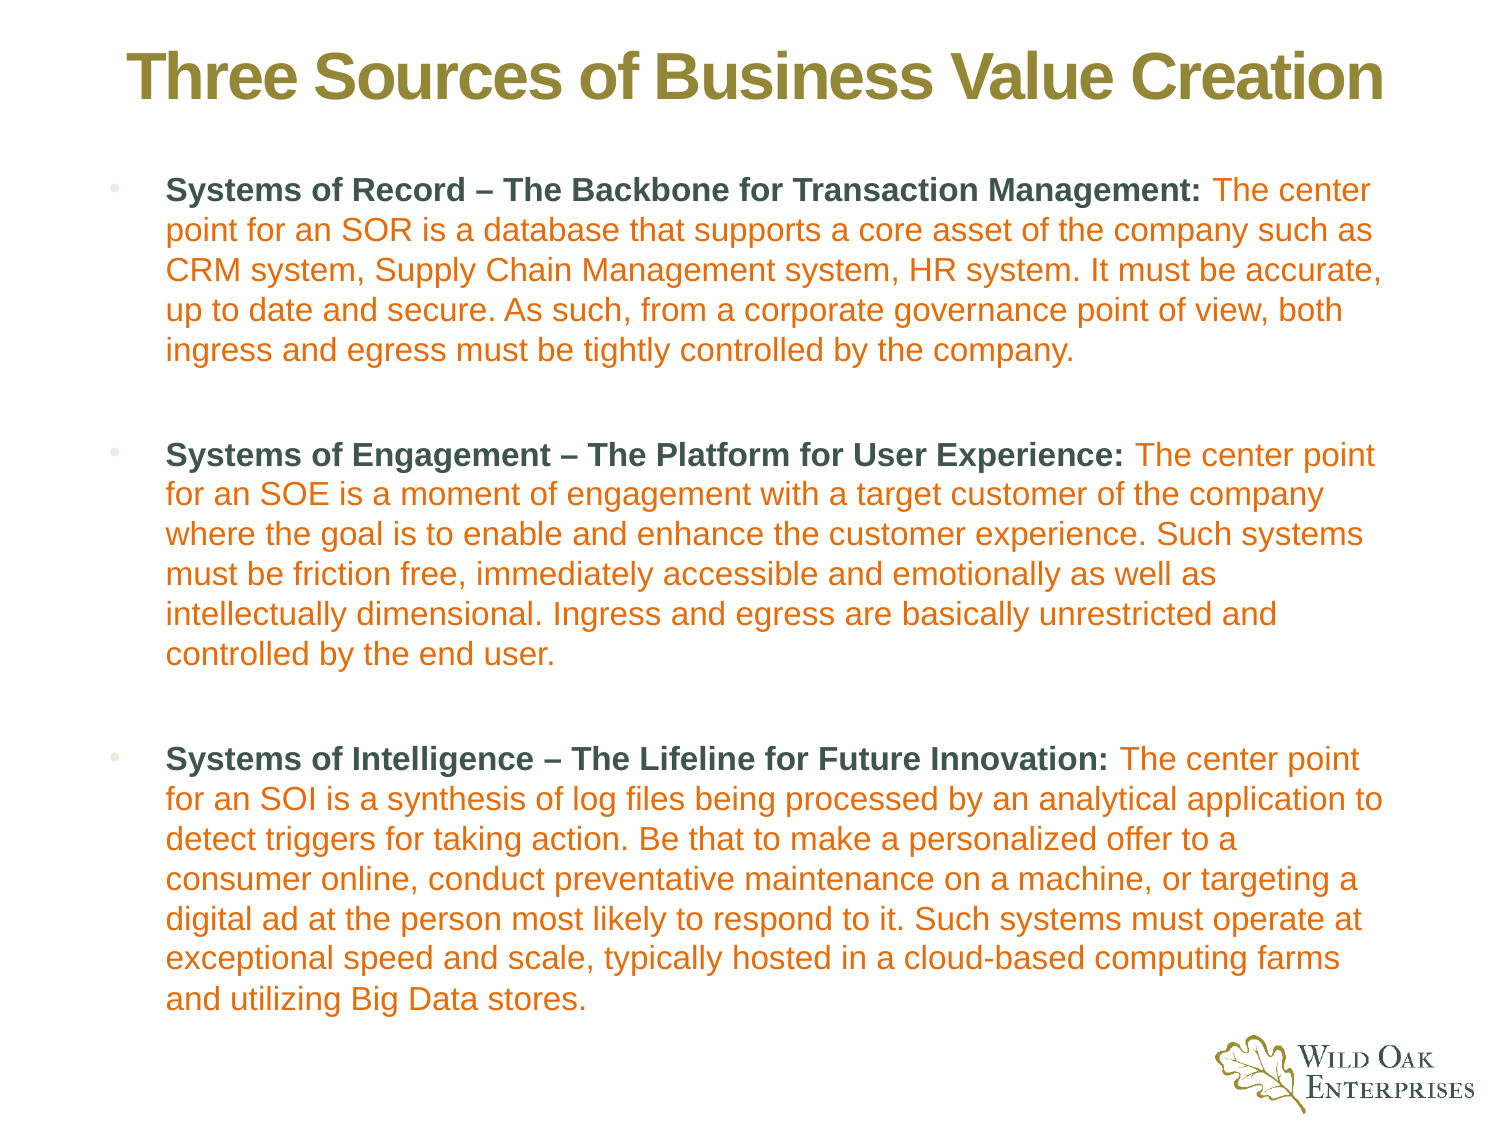

# Three Sources of Business Value Creation
Systems of Record – The Backbone for Transaction Management: The center point for an SOR is a database that supports a core asset of the company such as CRM system, Supply Chain Management system, HR system. It must be accurate, up to date and secure. As such, from a corporate governance point of view, both ingress and egress must be tightly controlled by the company.

Systems of Engagement – The Platform for User Experience: The center point for an SOE is a moment of engagement with a target customer of the company where the goal is to enable and enhance the customer experience. Such systems must be friction free, immediately accessible and emotionally as well as intellectually dimensional. Ingress and egress are basically unrestricted and controlled by the end user.

Systems of Intelligence – The Lifeline for Future Innovation: The center point for an SOI is a synthesis of log files being processed by an analytical application to detect triggers for taking action. Be that to make a personalized offer to a consumer online, conduct preventative maintenance on a machine, or targeting a digital ad at the person most likely to respond to it. Such systems must operate at exceptional speed and scale, typically hosted in a cloud-based computing farms and utilizing Big Data stores.